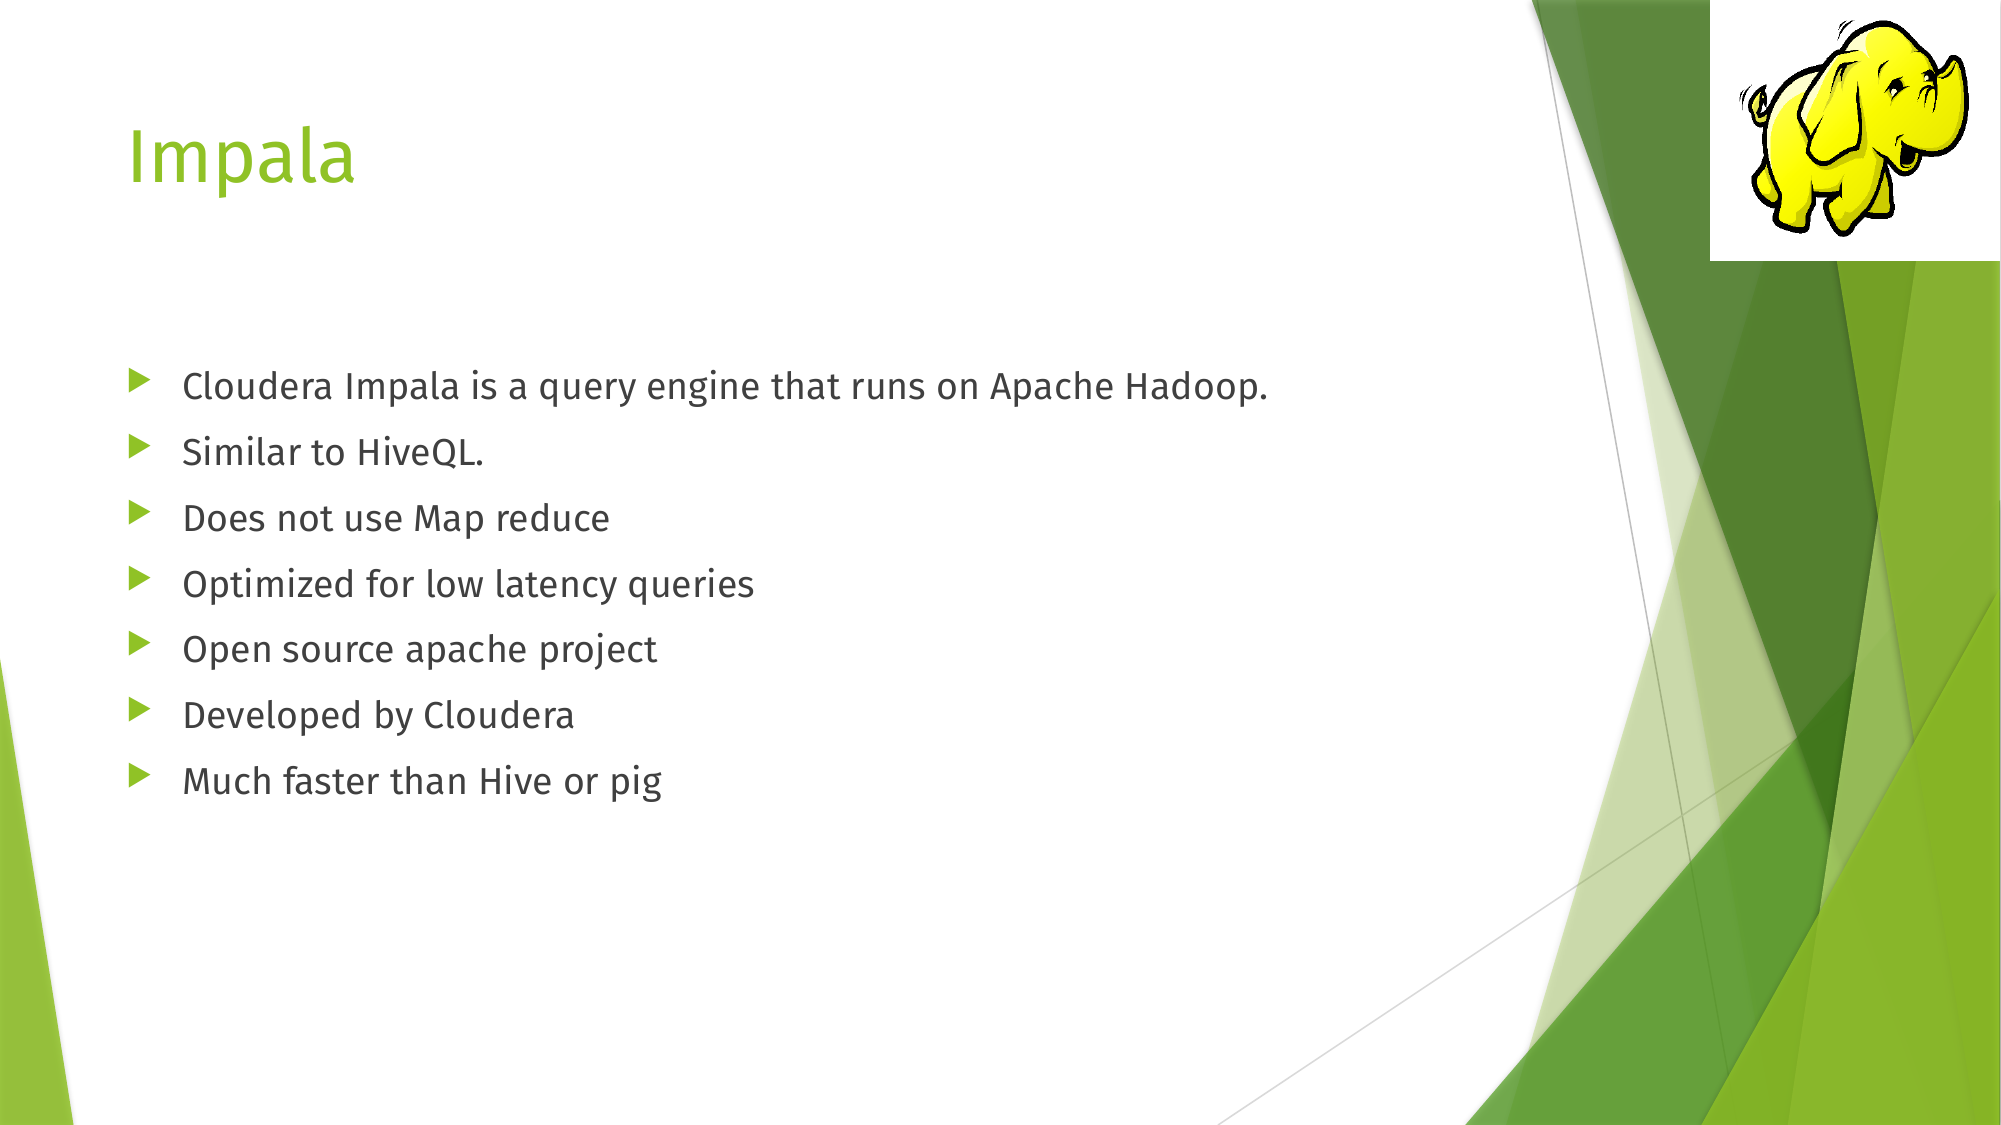

# Impala
Cloudera Impala is a query engine that runs on Apache Hadoop.
Similar to HiveQL.
Does not use Map reduce
Optimized for low latency queries
Open source apache project
Developed by Cloudera
Much faster than Hive or pig